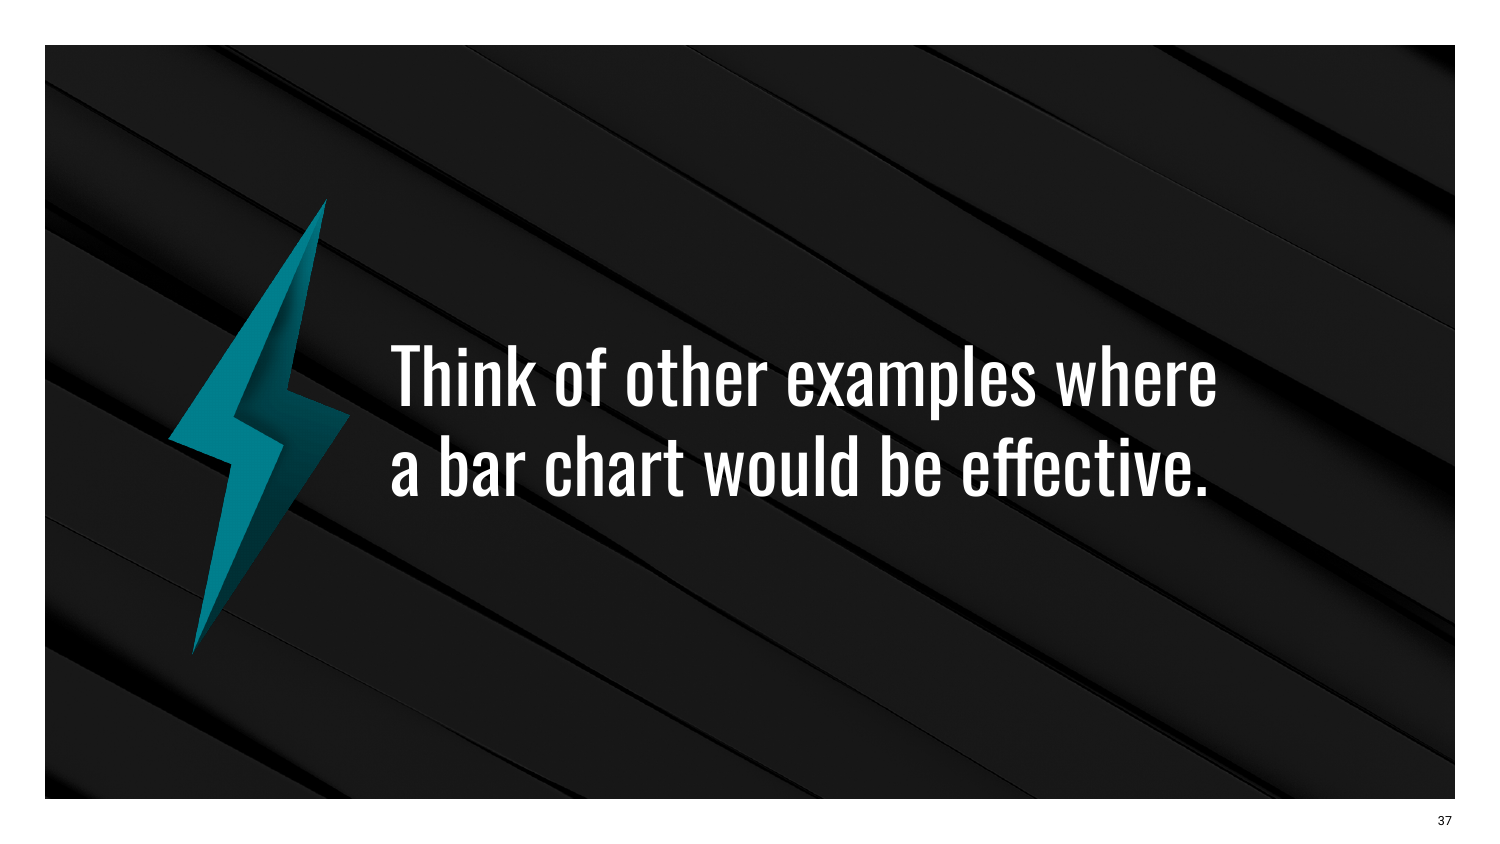

# Think of other examples where
a bar chart would be effective.